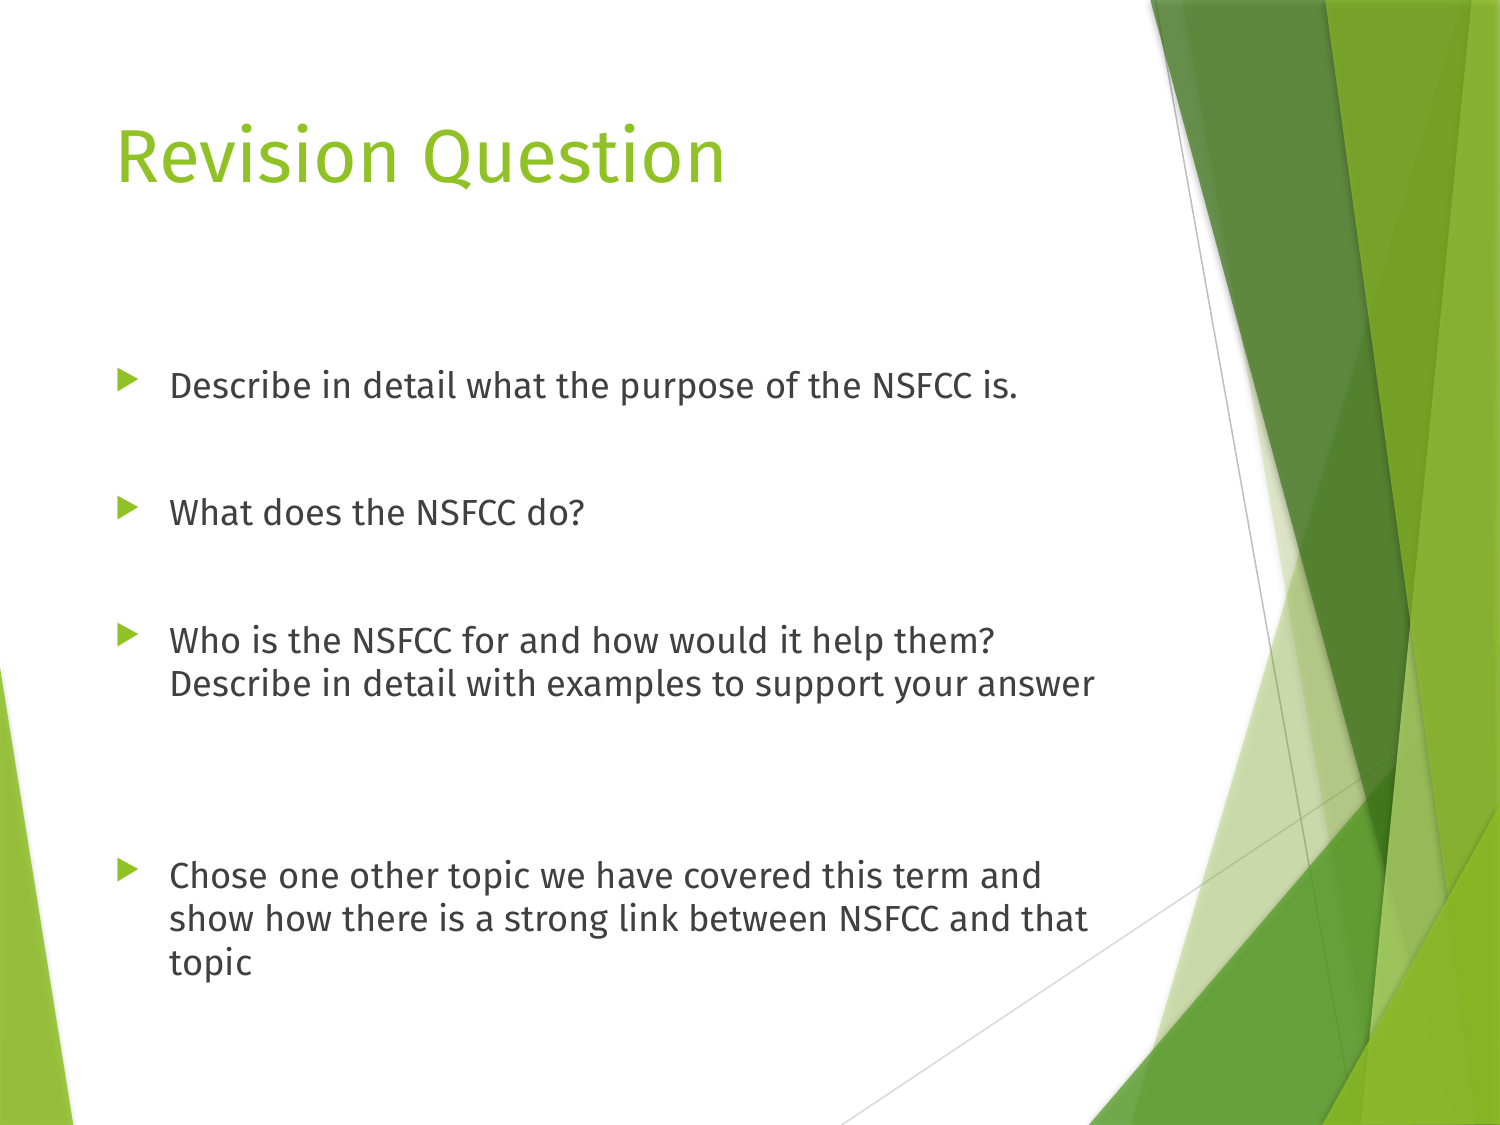

# Revision Question
Describe in detail what the purpose of the NSFCC is.

What does the NSFCC do?

Who is the NSFCC for and how would it help them? Describe in detail with examples to support your answer

Chose one other topic we have covered this term and show how there is a strong link between NSFCC and that topic